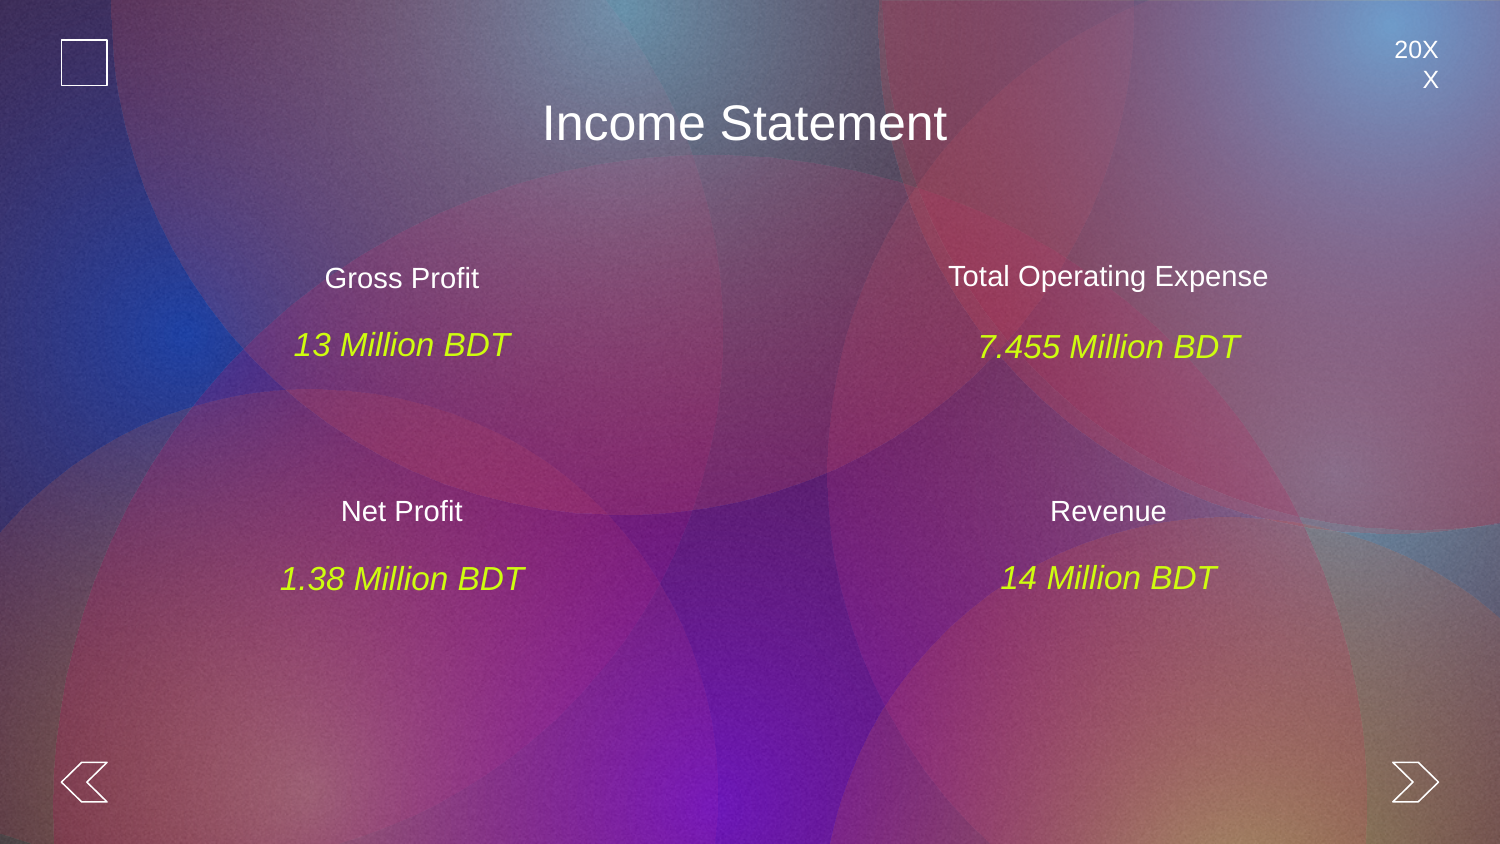

20XX

Income Statement
# Gross Profit
Total Operating Expense
13 Million BDT
7.455 Million BDT
Net Profit
Revenue
14 Million BDT
1.38 Million BDT

| Next Gen Shopping |  |
| --- | --- |
| Income Statement |  |
| For the Year Ending 31st December 2025 |  |
|  |  |
| Total Revenue | 14,000,000 |
| Cost of Goods Sold | 1,000,000 |
| Gross Profit | 13,000,000 |
|  |  |
| Operating Expenses |  |
| Payroll | 7,455,000 |
| Development Tools | 200,000 |
| Software Licenses | 150,000 |
| Third Party APIs and Integrations | 70,000 |
| Cloud Service/ Hosting Fees | 30,000 |
| Servers | 120,000 |
| Workstations/ Computers | 80,000 |
| Networking Equipment | 30,000 |
| Accessories | 20,000 |
| Online Advertisement | 70,000 |
| Offline Promotions | 30,000 |
| Branding and Design | 20,000 |
| Events/ Workshops | 30,000 |
| Miscellaneous Expenses | 20,000 |
|  |  |
| Contingency Reserve | 1,000,000 |
| Total Other Costs | 9,325,000 |
|  |  |
| Interest | 1,000,000 |
| Tax (15%) | 401,250 |
|  |  |
| Net Profit | 1373750 |